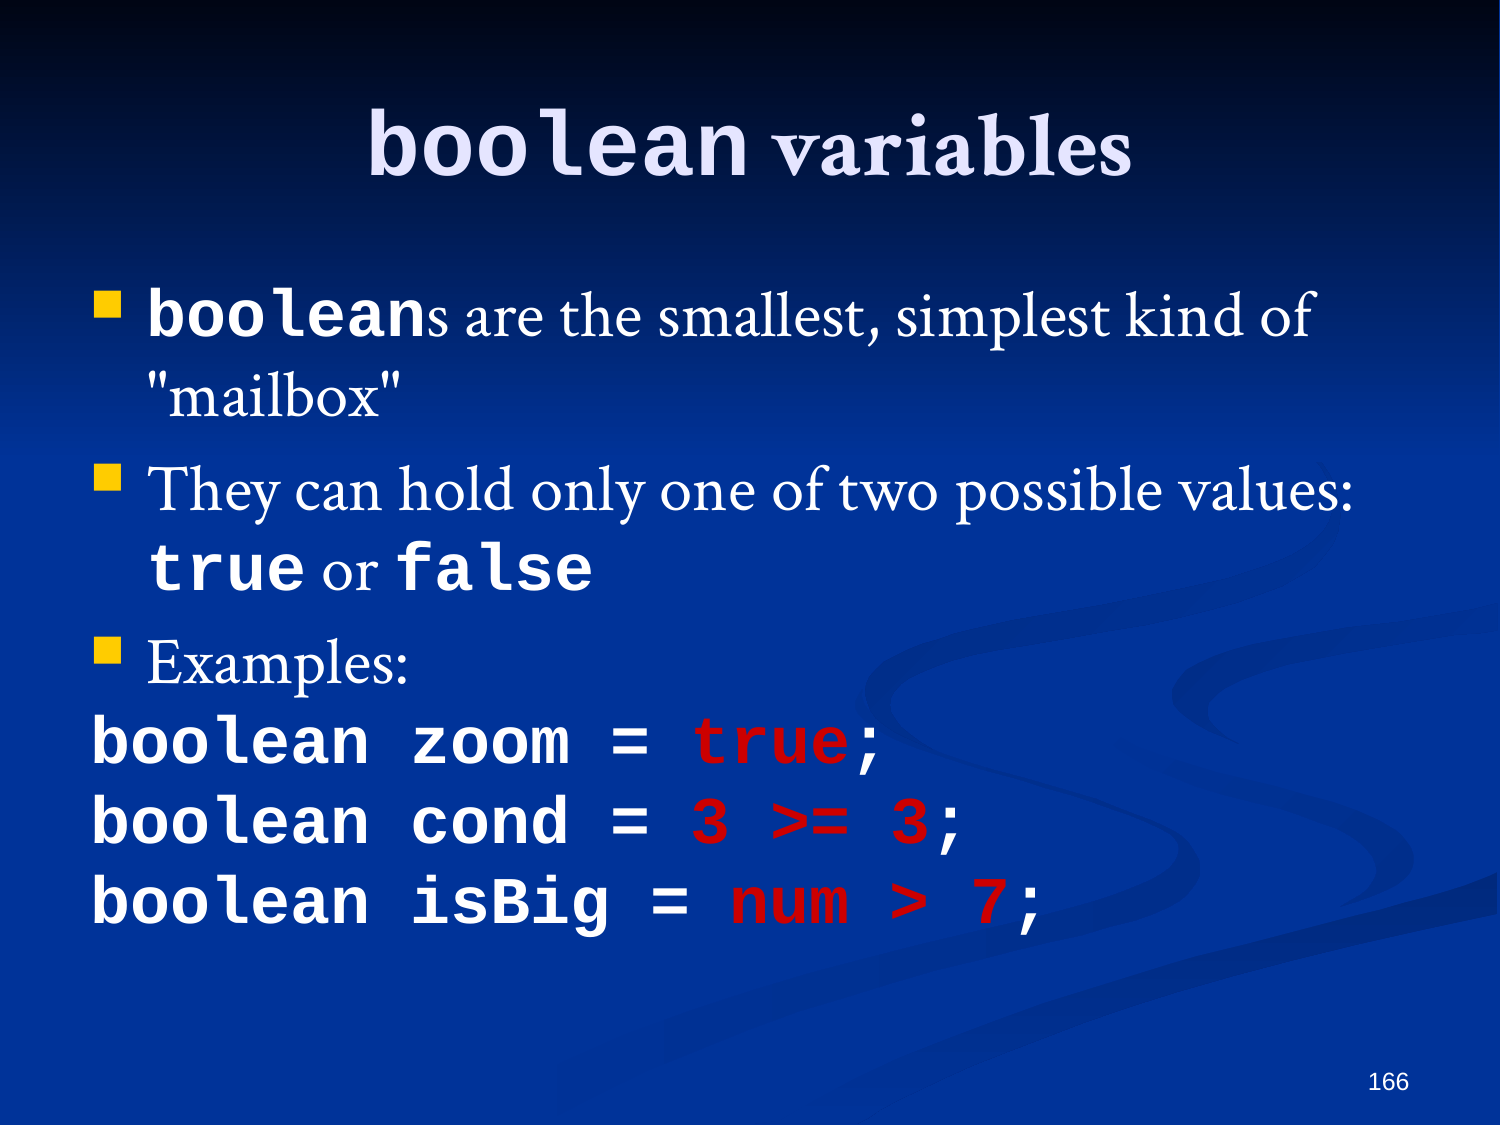

# boolean variables
booleans are the smallest, simplest kind of "mailbox"
They can hold only one of two possible values: true or false
Examples:
boolean zoom = true;
boolean cond = 3 >= 3;
boolean isBig = num > 7;
166